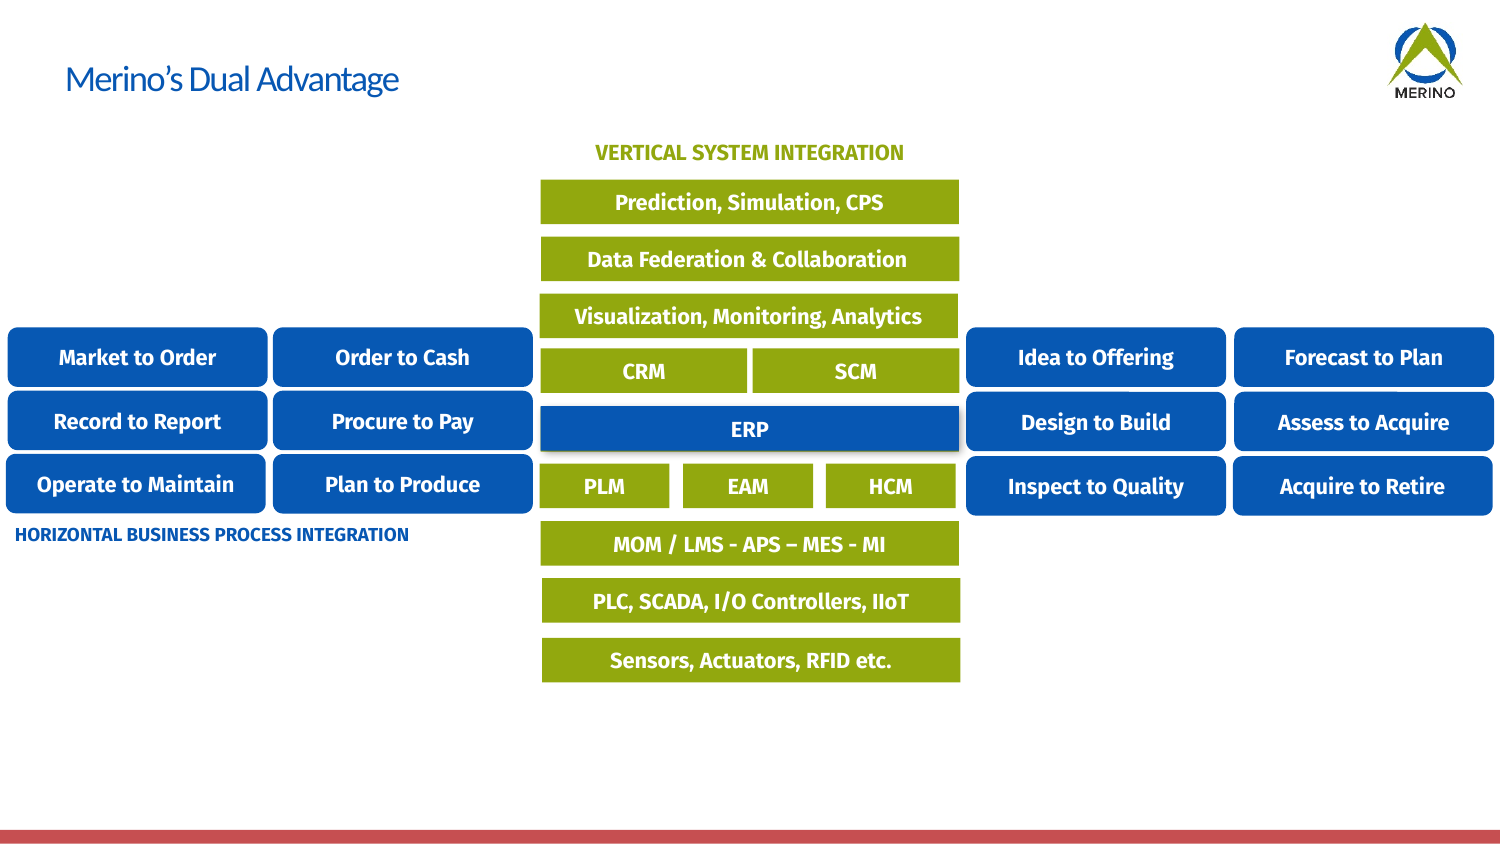

# Merino’s Dual Advantage
VERTICAL SYSTEM INTEGRATION
Prediction, Simulation, CPS
Data Federation & Collaboration
Visualization, Monitoring, Analytics
Market to Order
Order to Cash
Idea to Offering
Forecast to Plan
Record to Report
Procure to Pay
Design to Build
Assess to Acquire
Operate to Maintain
Plan to Produce
Inspect to Quality
Acquire to Retire
CRM
SCM
ERP
ERP
PLM
EAM
HCM
HORIZONTAL BUSINESS PROCESS INTEGRATION
MOM / LMS - APS – MES - MI
PLC, SCADA, I/O Controllers, IIoT
Sensors, Actuators, RFID etc.